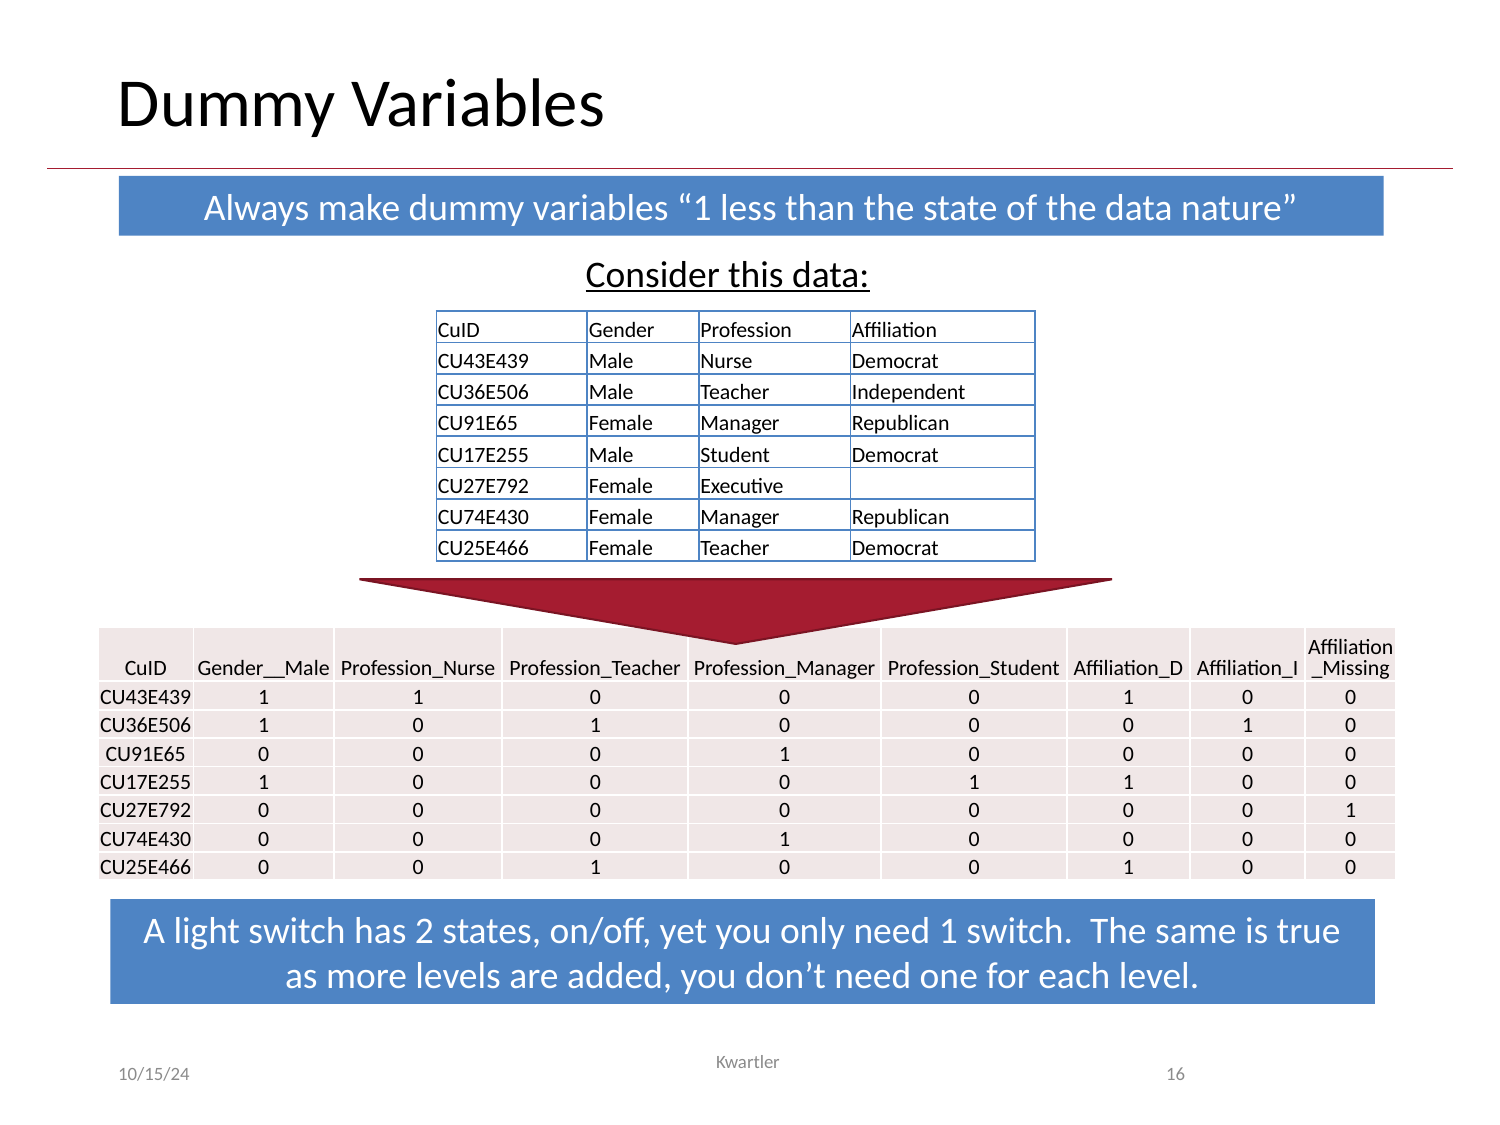

# Dummy Variables
Always make dummy variables “1 less than the state of the data nature”
Consider this data:
| CuID | Gender | Profession | Affiliation |
| --- | --- | --- | --- |
| CU43E439 | Male | Nurse | Democrat |
| CU36E506 | Male | Teacher | Independent |
| CU91E65 | Female | Manager | Republican |
| CU17E255 | Male | Student | Democrat |
| CU27E792 | Female | Executive |  |
| CU74E430 | Female | Manager | Republican |
| CU25E466 | Female | Teacher | Democrat |

| CuID | Gender\_\_Male | Profession\_Nurse | Profession\_Teacher | Profession\_Manager | Profession\_Student | Affiliation\_D | Affiliation\_I | Affiliation\_Missing |
| --- | --- | --- | --- | --- | --- | --- | --- | --- |
| CU43E439 | 1 | 1 | 0 | 0 | 0 | 1 | 0 | 0 |
| CU36E506 | 1 | 0 | 1 | 0 | 0 | 0 | 1 | 0 |
| CU91E65 | 0 | 0 | 0 | 1 | 0 | 0 | 0 | 0 |
| CU17E255 | 1 | 0 | 0 | 0 | 1 | 1 | 0 | 0 |
| CU27E792 | 0 | 0 | 0 | 0 | 0 | 0 | 0 | 1 |
| CU74E430 | 0 | 0 | 0 | 1 | 0 | 0 | 0 | 0 |
| CU25E466 | 0 | 0 | 1 | 0 | 0 | 1 | 0 | 0 |
A light switch has 2 states, on/off, yet you only need 1 switch.  The same is true as more levels are added, you don’t need one for each level.
10/15/24
Kwartler
16